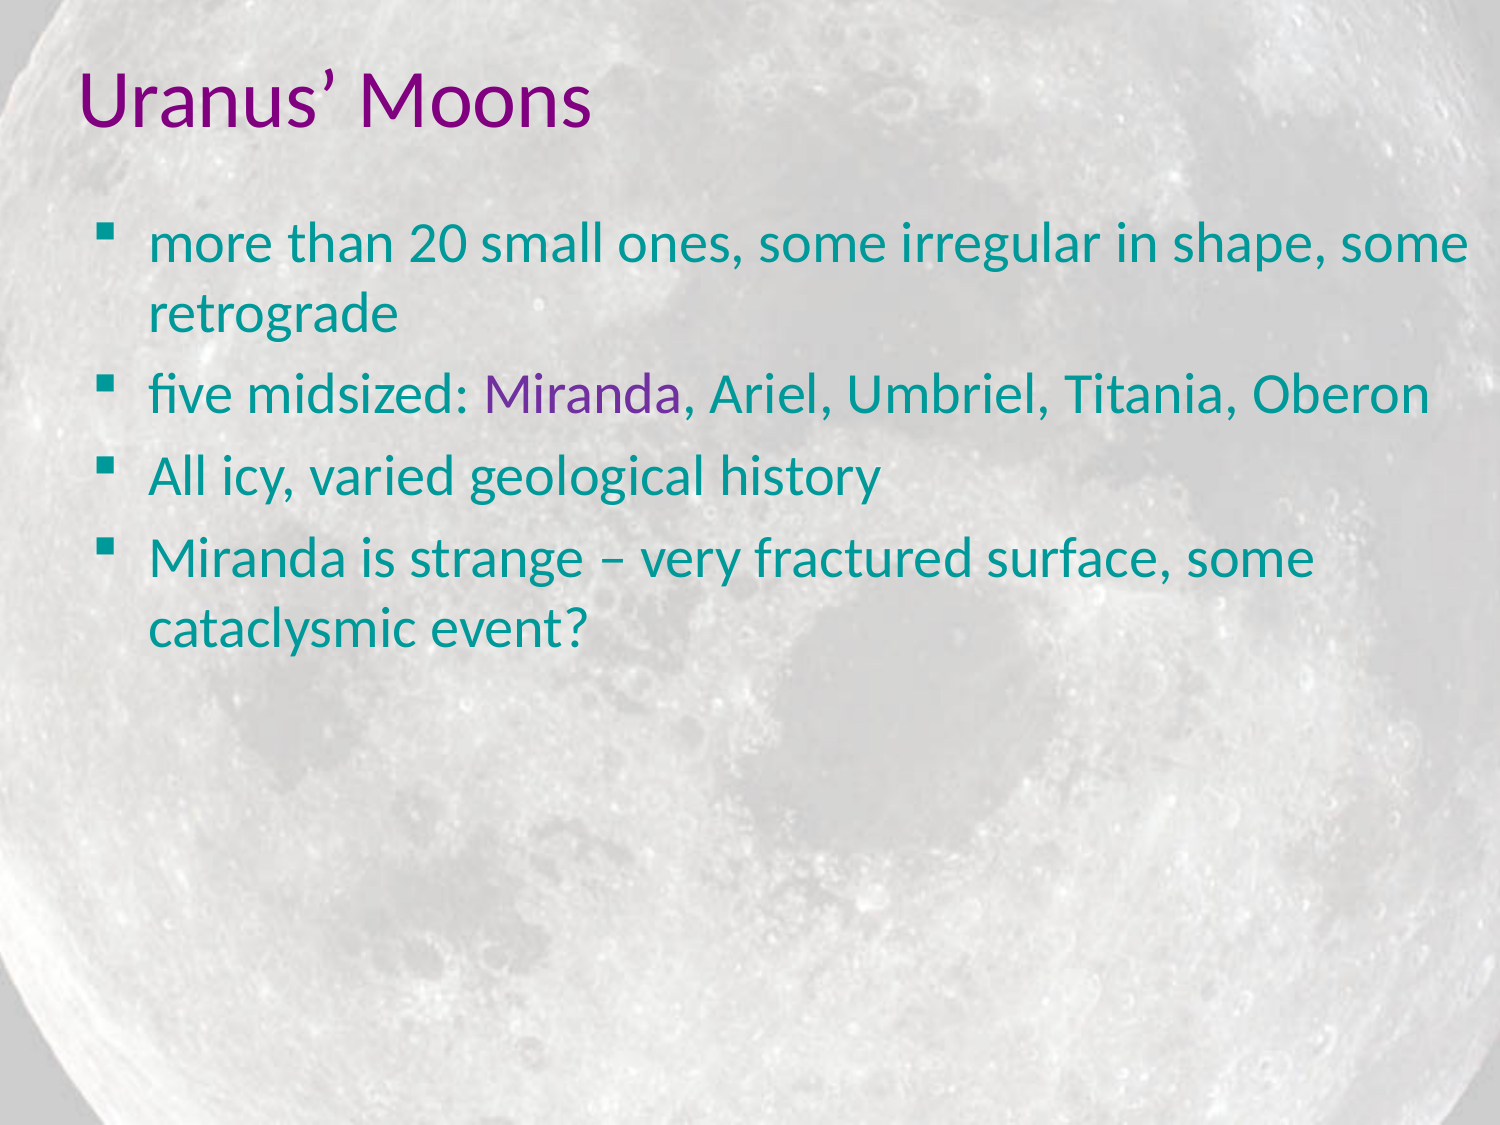

# Uranus’ Moons
more than 20 small ones, some irregular in shape, some retrograde
five midsized: Miranda, Ariel, Umbriel, Titania, Oberon
All icy, varied geological history
Miranda is strange – very fractured surface, some cataclysmic event?